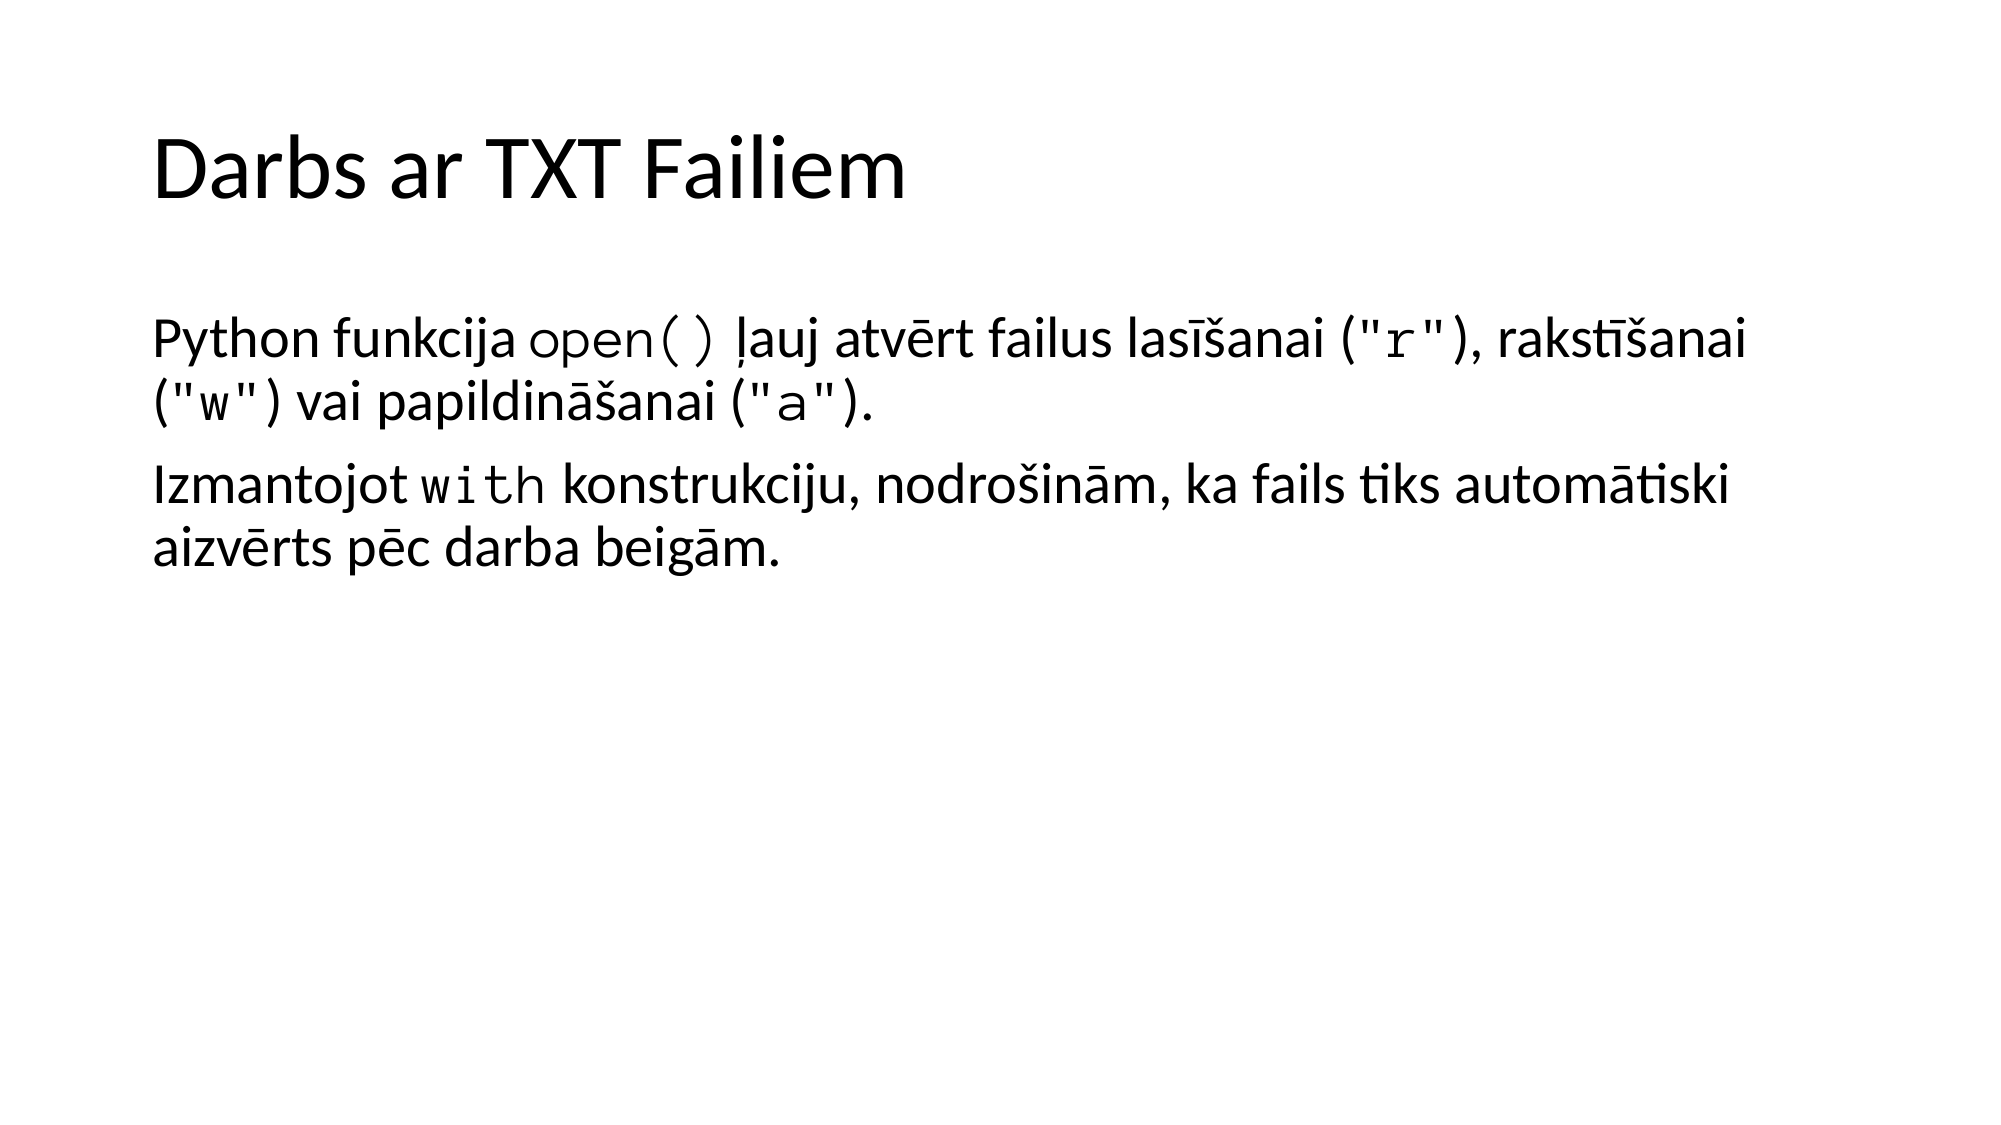

# Darbs ar TXT Failiem
Python funkcija open() ļauj atvērt failus lasīšanai ("r"), rakstīšanai ("w") vai papildināšanai ("a").
Izmantojot with konstrukciju, nodrošinām, ka fails tiks automātiski aizvērts pēc darba beigām.